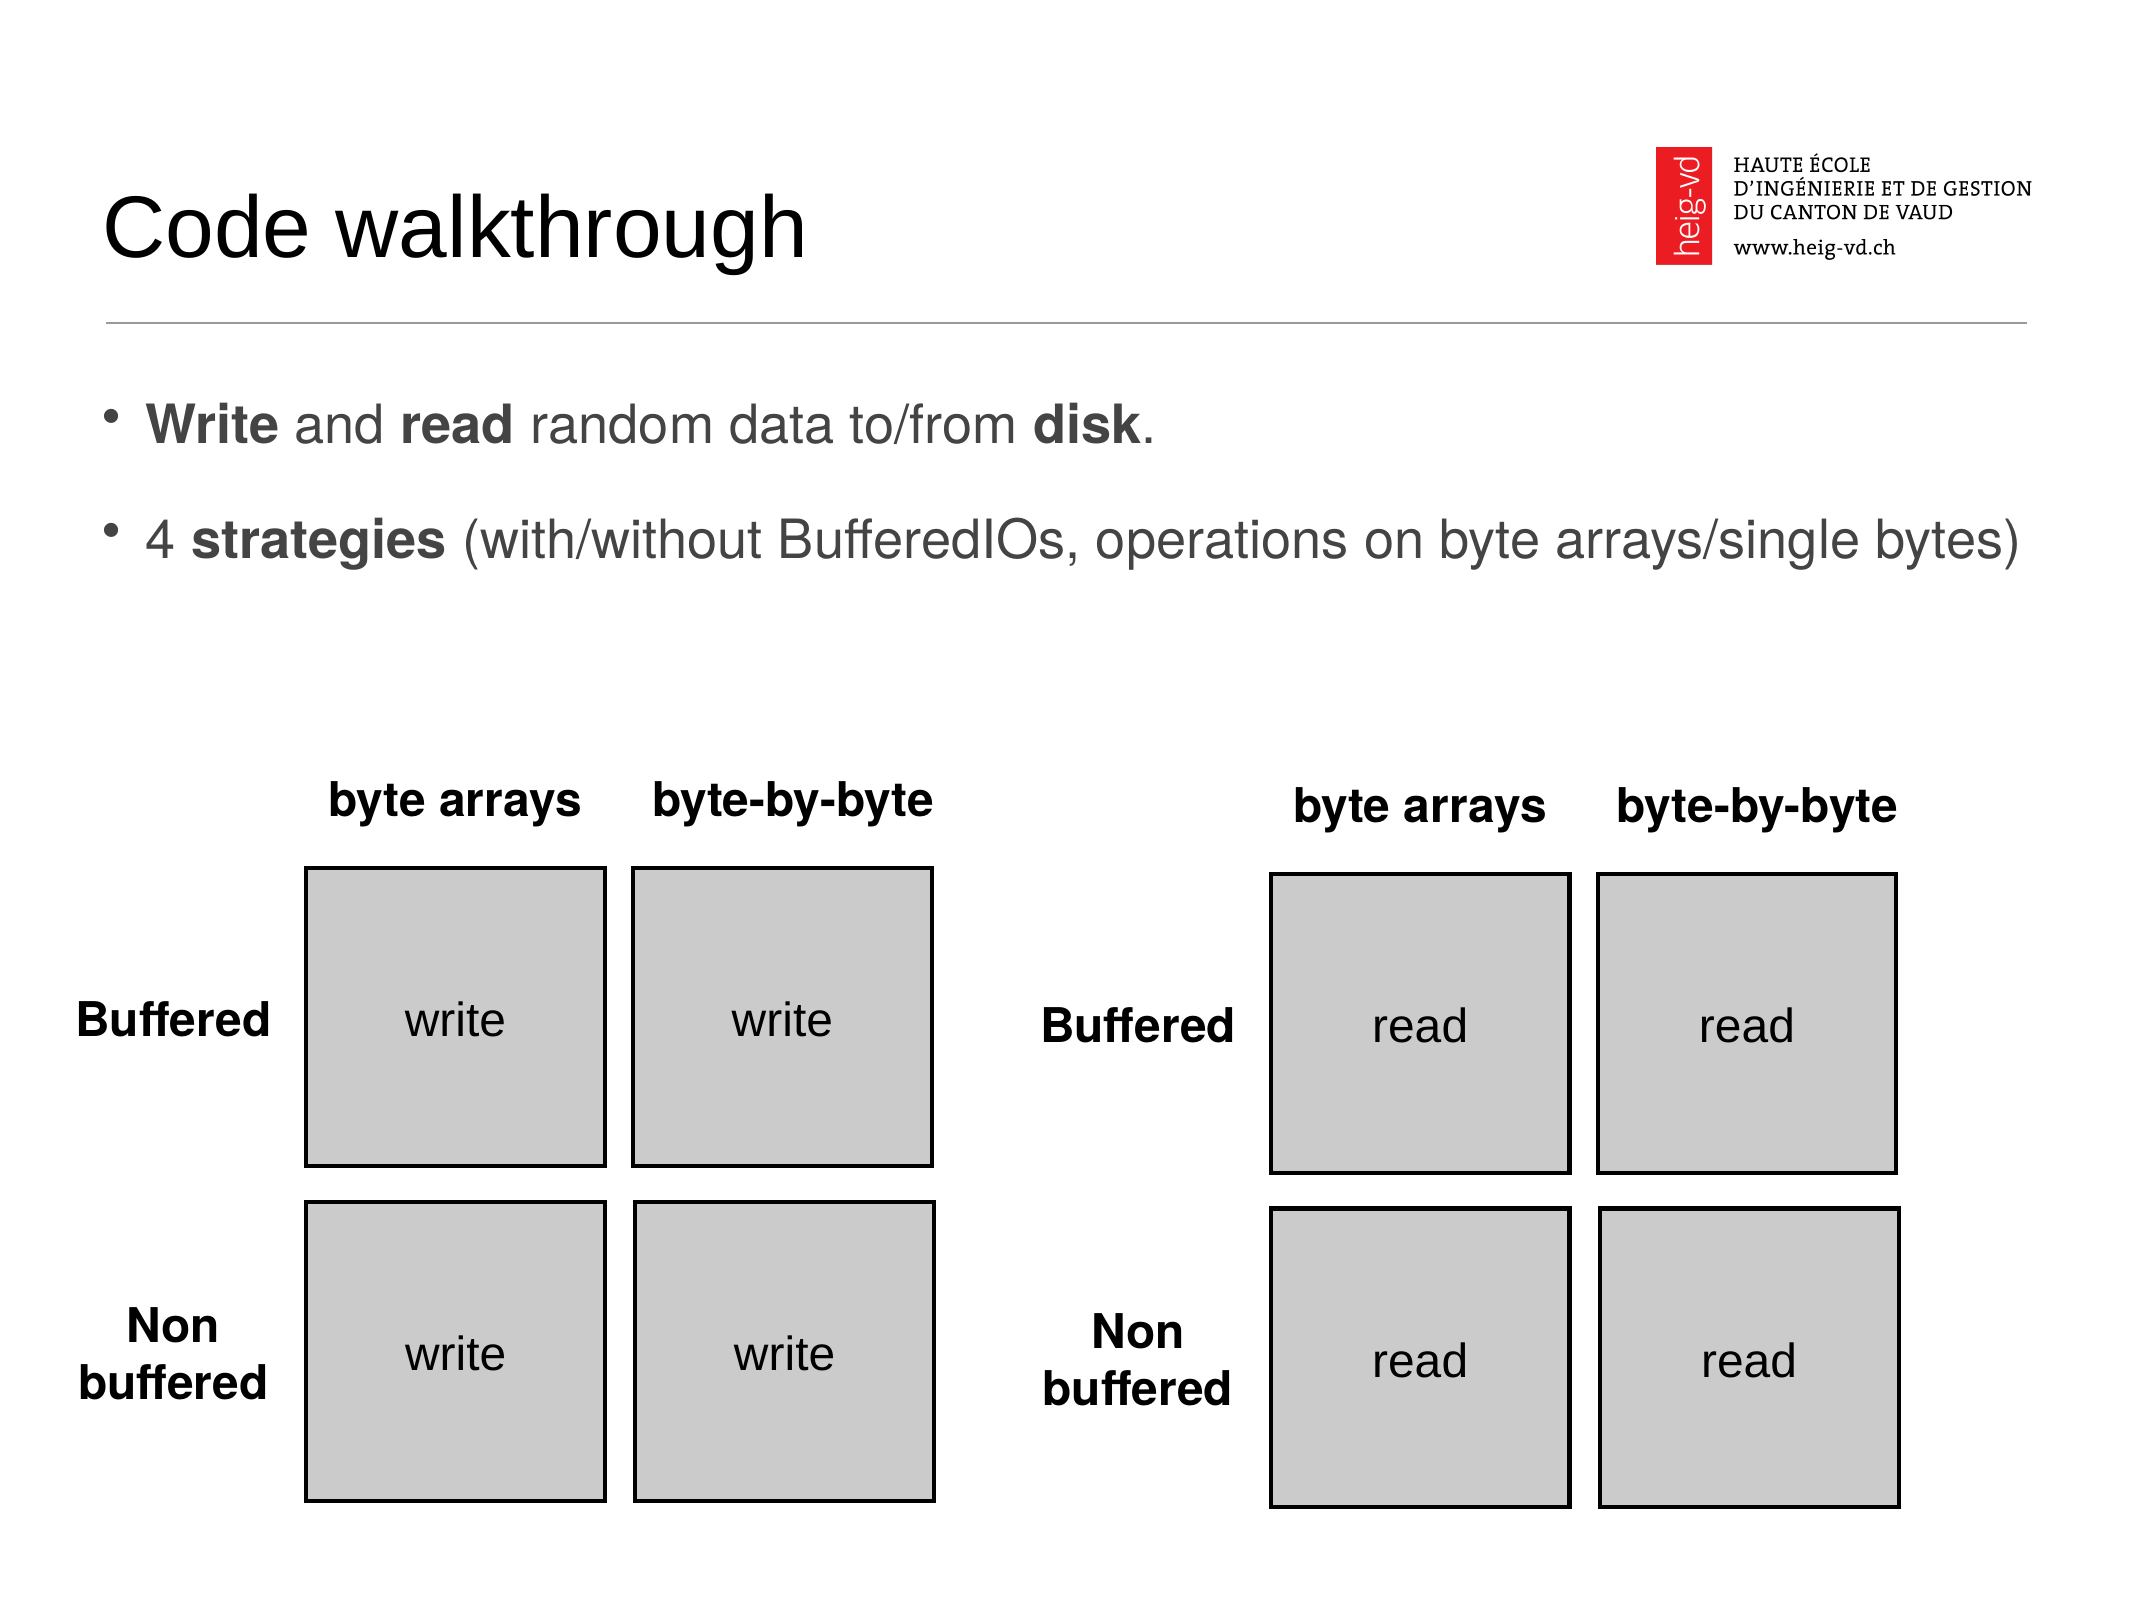

# Code walkthrough
Write and read random data to/from disk.
4 strategies (with/without BufferedIOs, operations on byte arrays/single bytes)
byte arrays
byte-by-byte
byte arrays
byte-by-byte
write
write
read
read
Buffered
Buffered

write

read
Non
buffered
Non
buffered
write
read